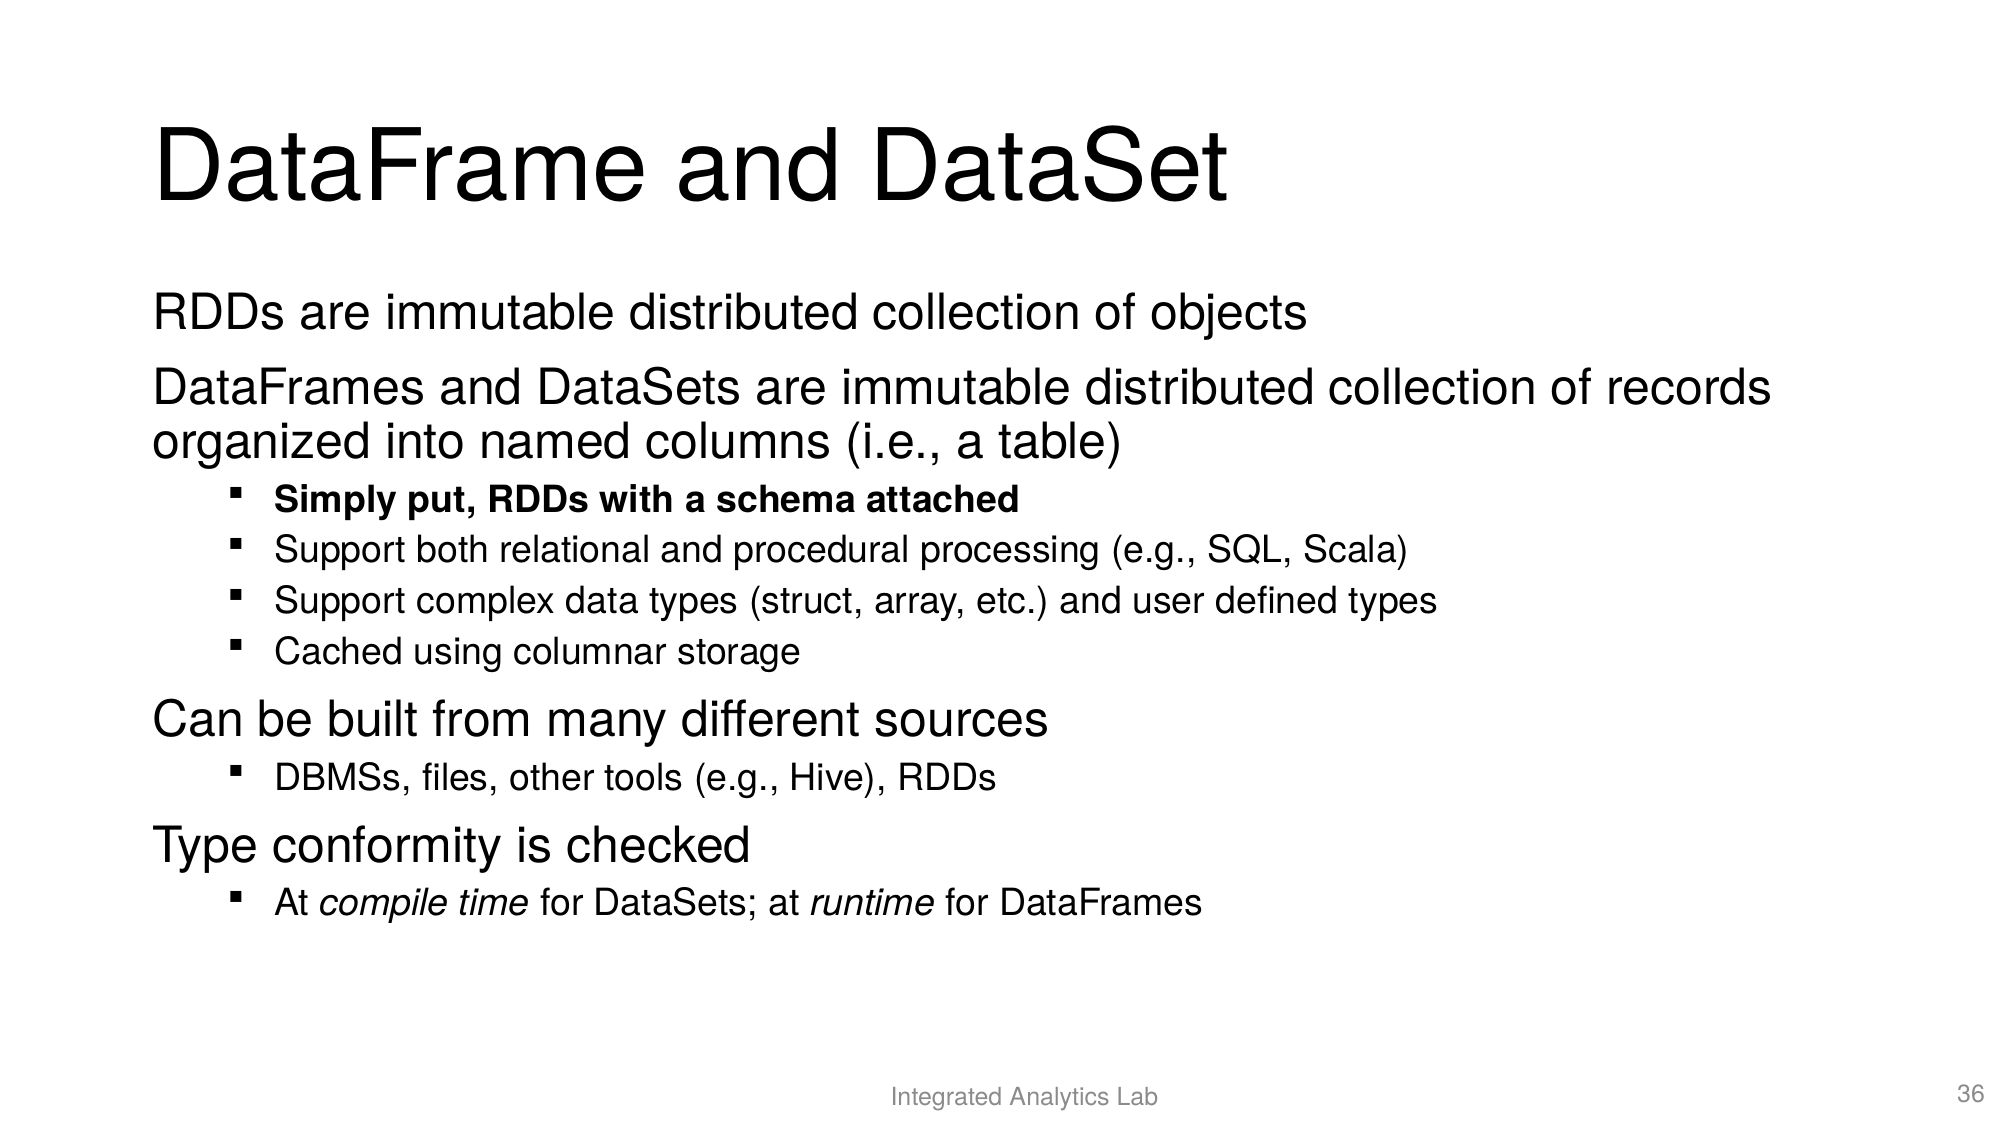

# DataFrame and DataSet
RDDs are immutable distributed collection of objects
DataFrames and DataSets are immutable distributed collection of records organized into named columns (i.e., a table)
Simply put, RDDs with a schema attached
Support both relational and procedural processing (e.g., SQL, Scala)
Support complex data types (struct, array, etc.) and user defined types
Cached using columnar storage
Can be built from many different sources
DBMSs, files, other tools (e.g., Hive), RDDs
Type conformity is checked
At compile time for DataSets; at runtime for DataFrames

36